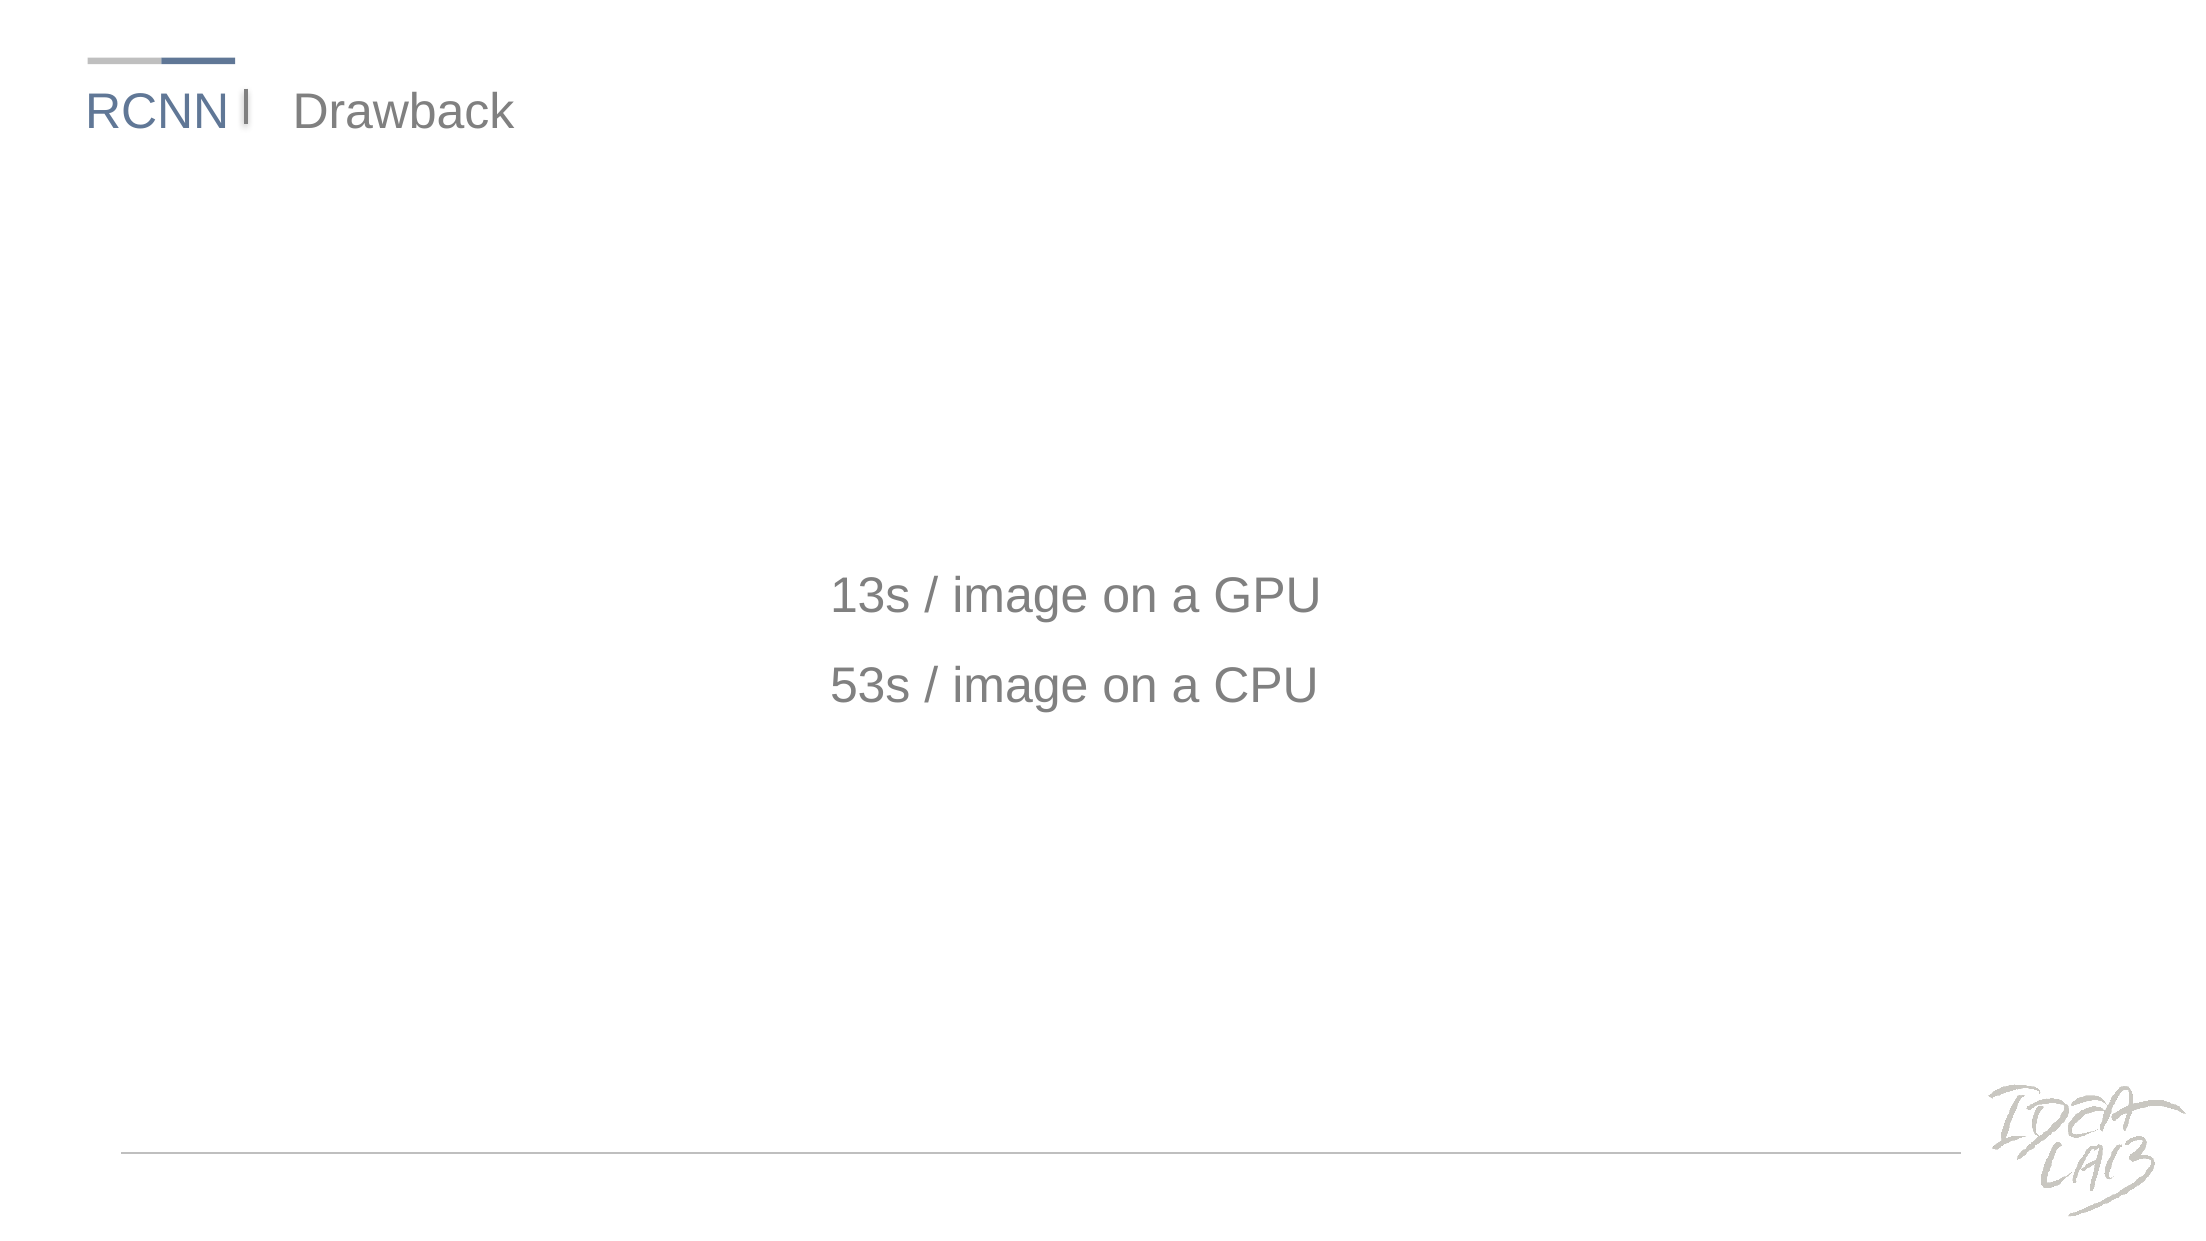

RCNN
Drawback
13s / image on a GPU
53s / image on a CPU